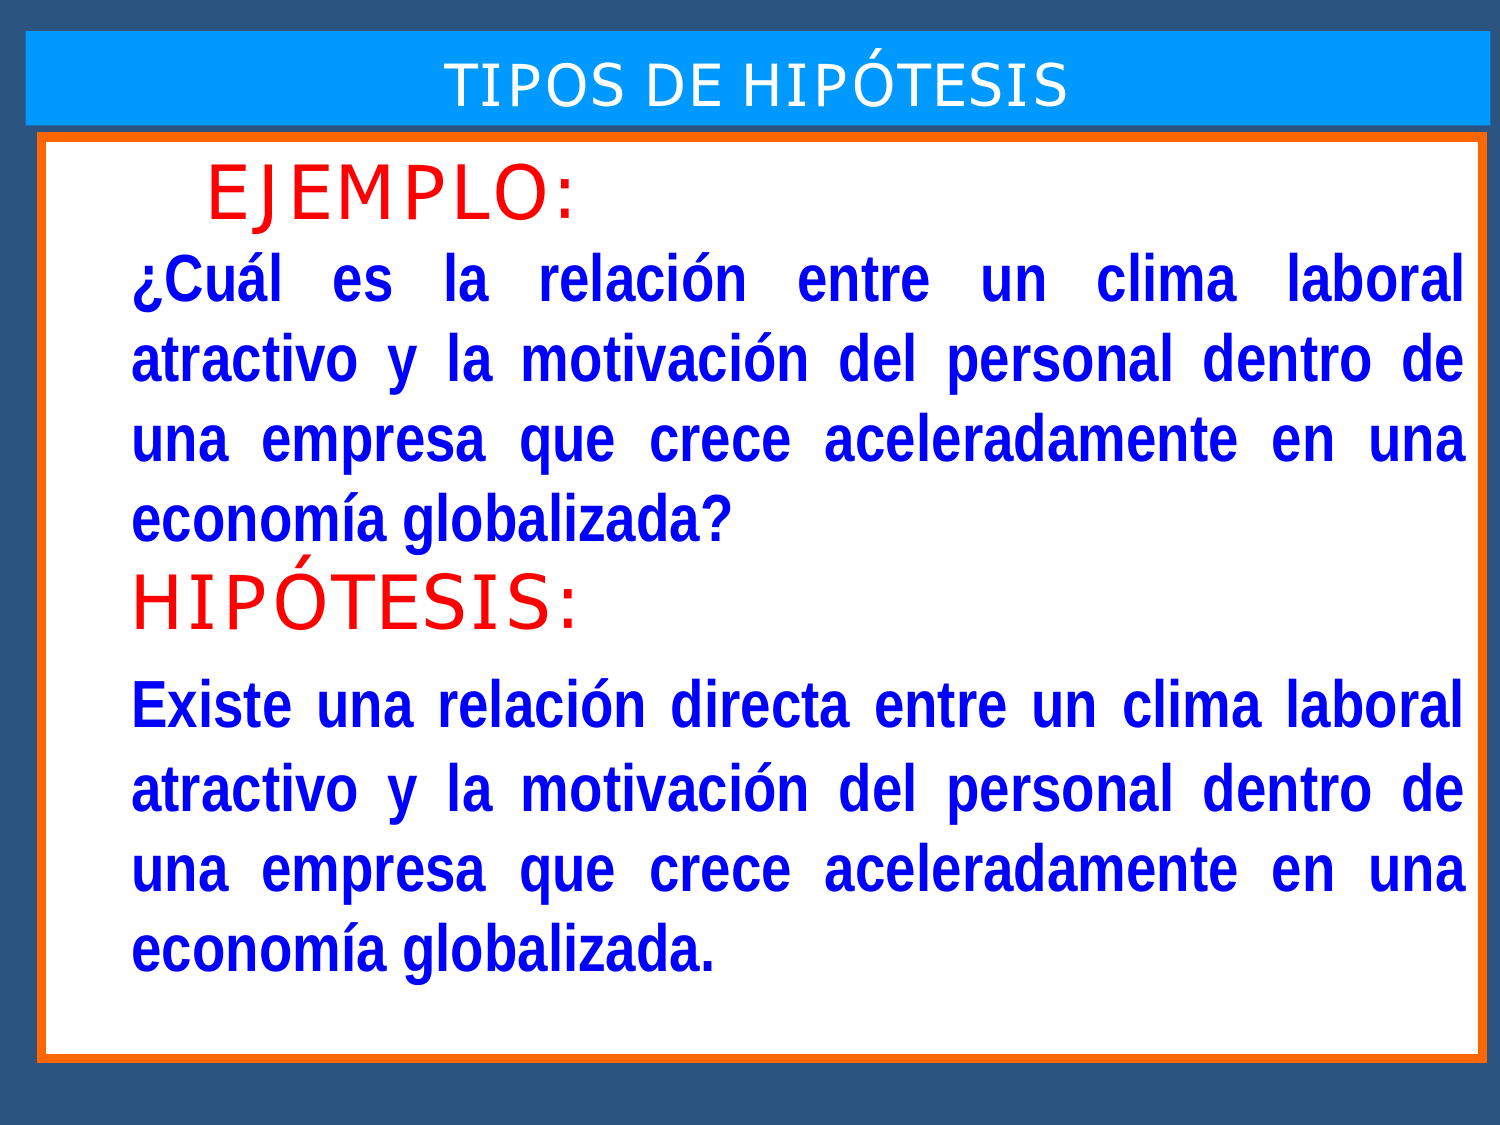

TIPOS DE HIPÓTESIS
	EJEMPLO:
	¿Cuál es la relación entre un clima laboral atractivo y la motivación del personal dentro de una empresa que crece aceleradamente en una economía globalizada?
	HIPÓTESIS:
	Existe una relación directa entre un clima laboral atractivo y la motivación del personal dentro de una empresa que crece aceleradamente en una economía globalizada.